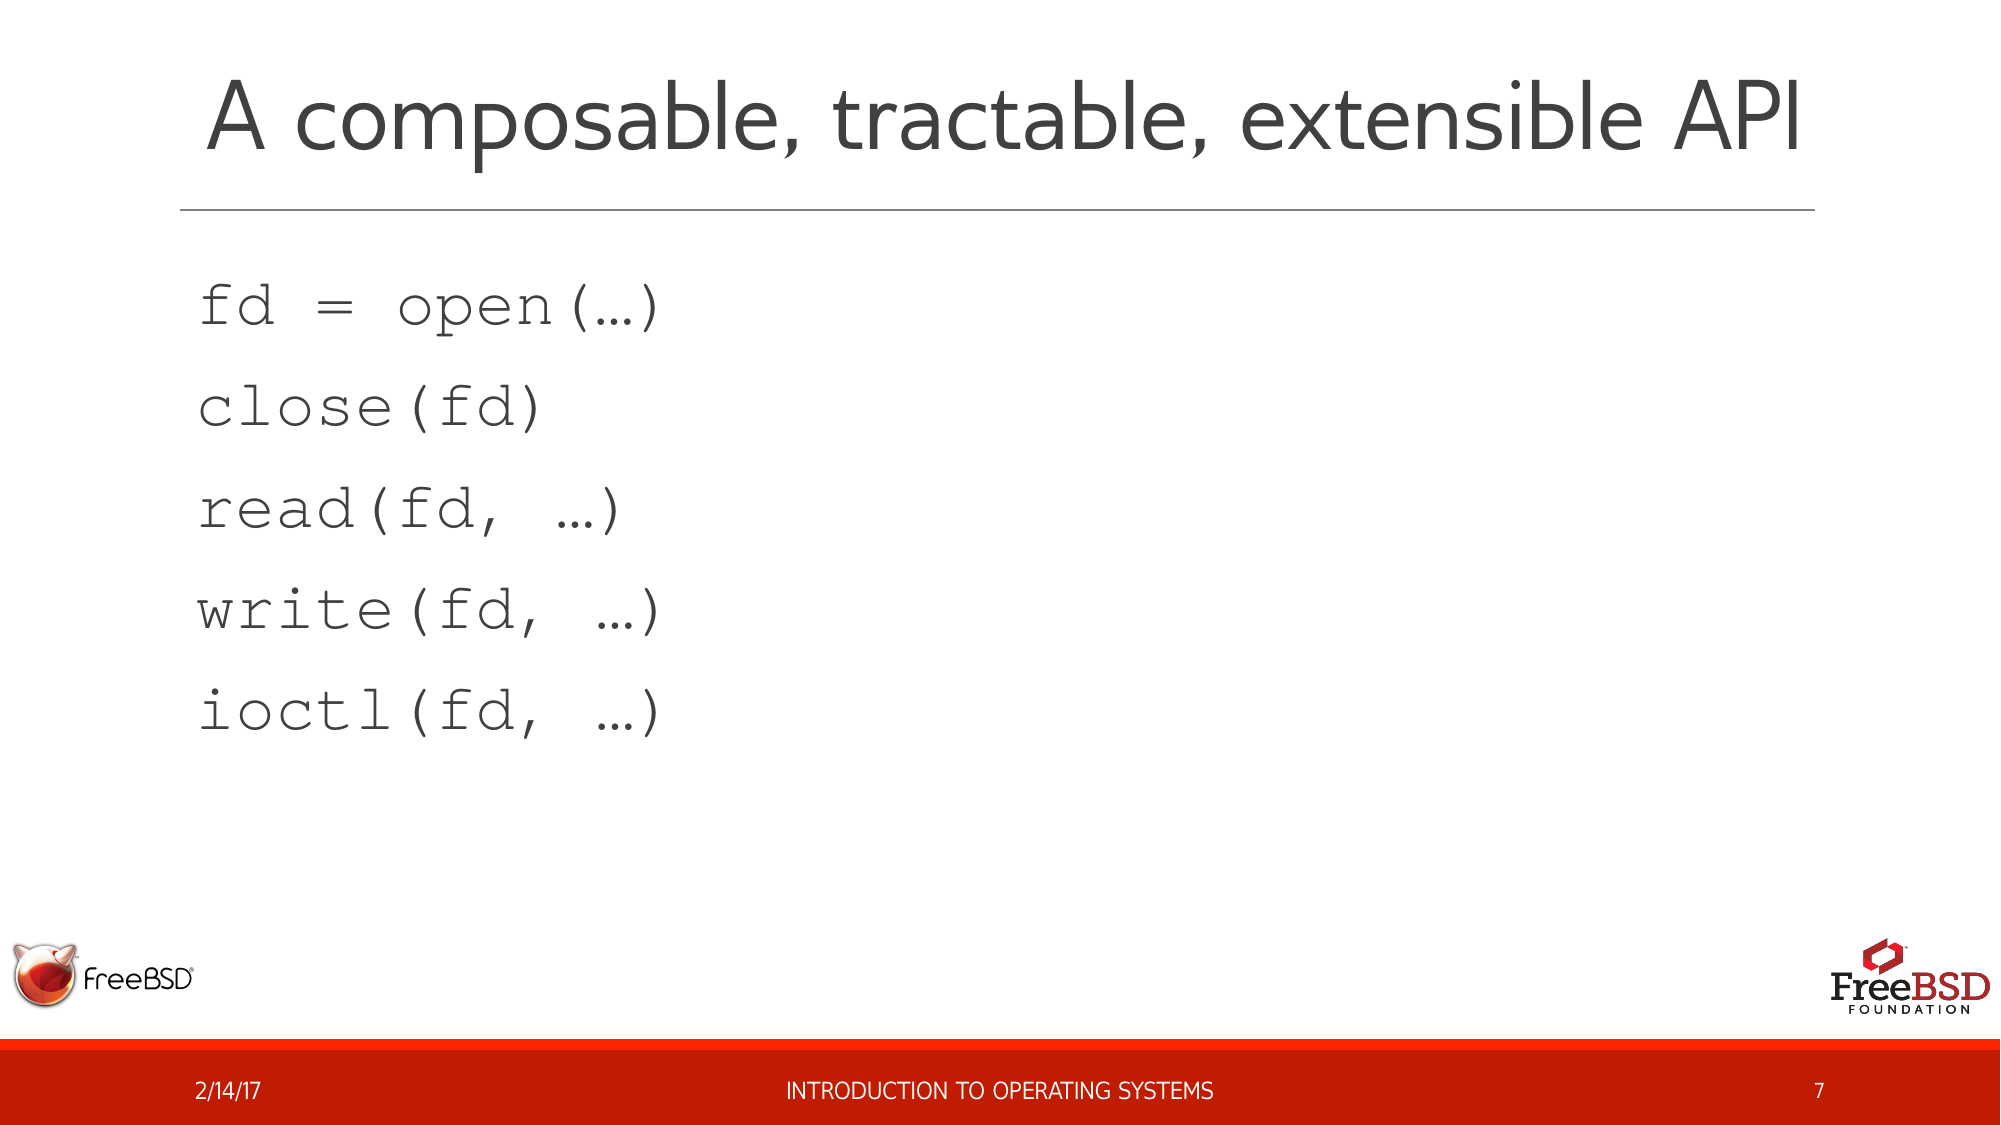

# A composable, tractable, extensible API
fd = open(…)
close(fd)
read(fd, …)
write(fd, …)
ioctl(fd, …)
2/14/17
Introduction to Operating Systems
7